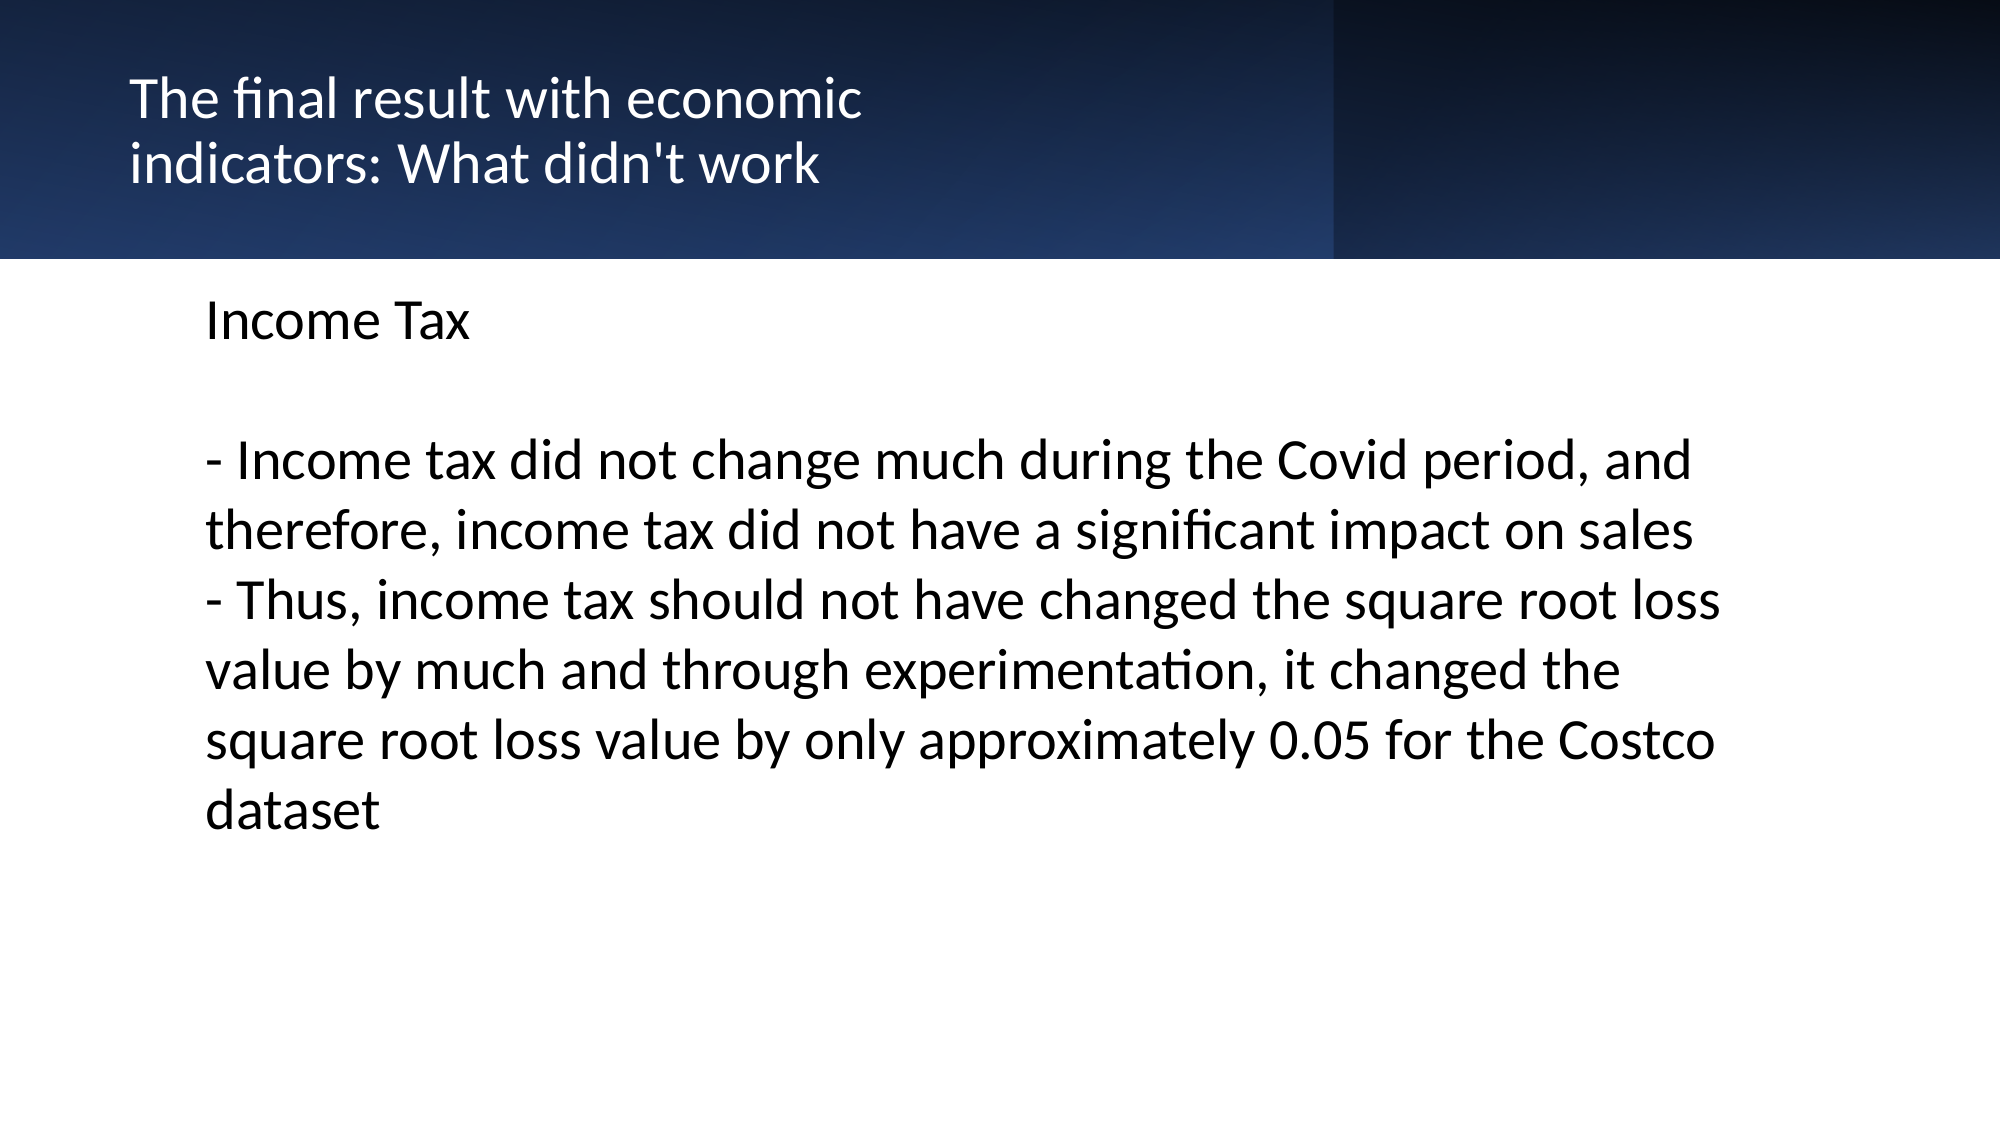

# The final result with economic indicators: What didn't work
Income Tax

- Income tax did not change much during the Covid period, and therefore, income tax did not have a significant impact on sales
- Thus, income tax should not have changed the square root loss value by much and through experimentation, it changed the square root loss value by only approximately 0.05 for the Costco dataset